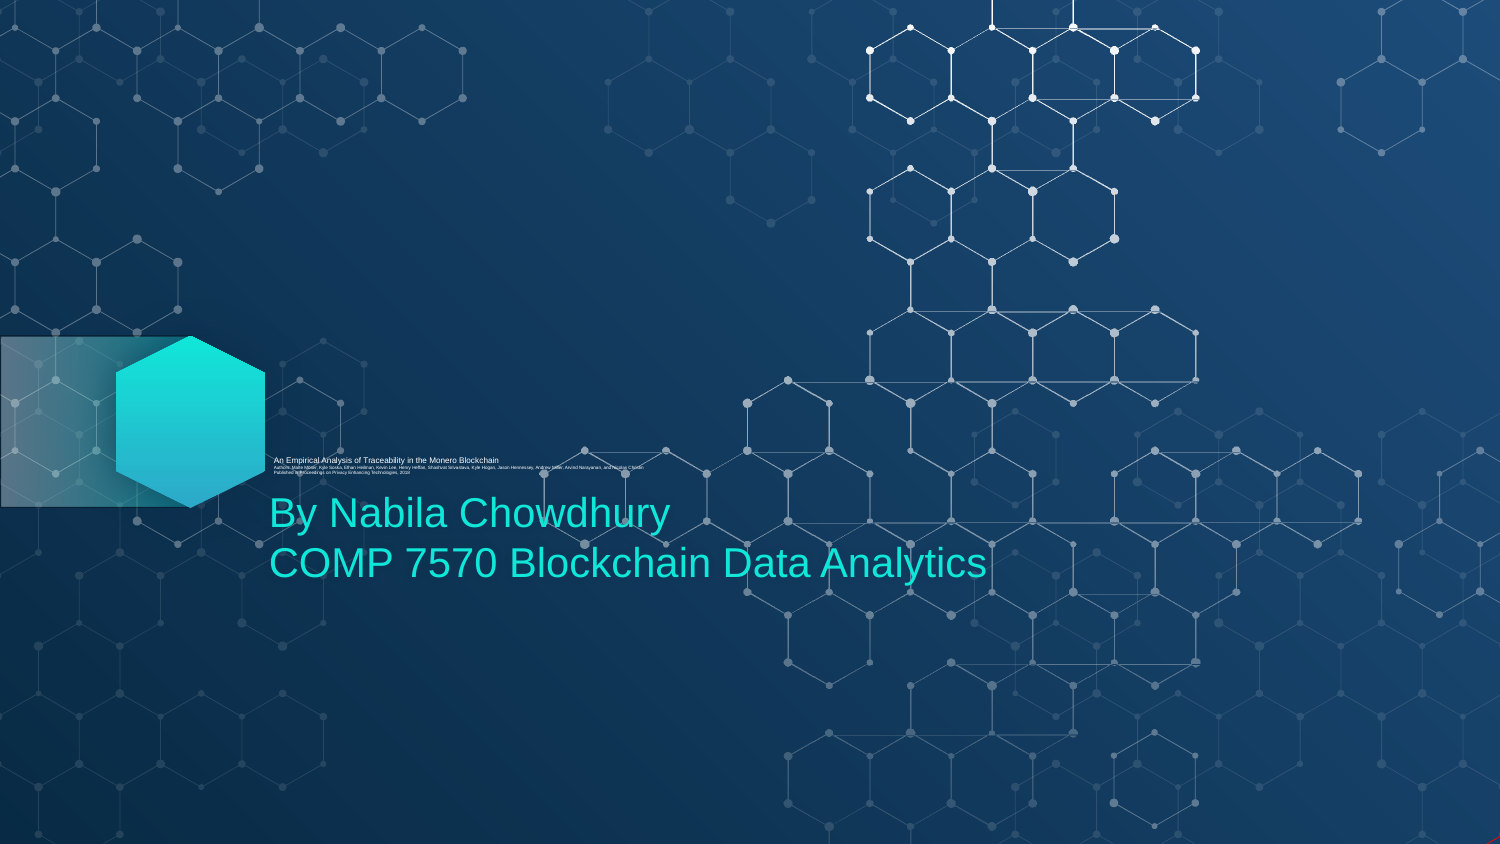

# An Empirical Analysis of Traceability in the Monero Blockchain Authors: Malte Möser, Kyle Soska, Ethan Heilman, Kevin Lee, Henry Heffan, Shashvat Srivastava, Kyle Hogan, Jason Hennessey, Andrew Miller, Arvind Narayanan, and Nicolas Christin Published in Proceedings on Privacy Enhancing Technologies, 2018
By Nabila Chowdhury
COMP 7570 Blockchain Data Analytics